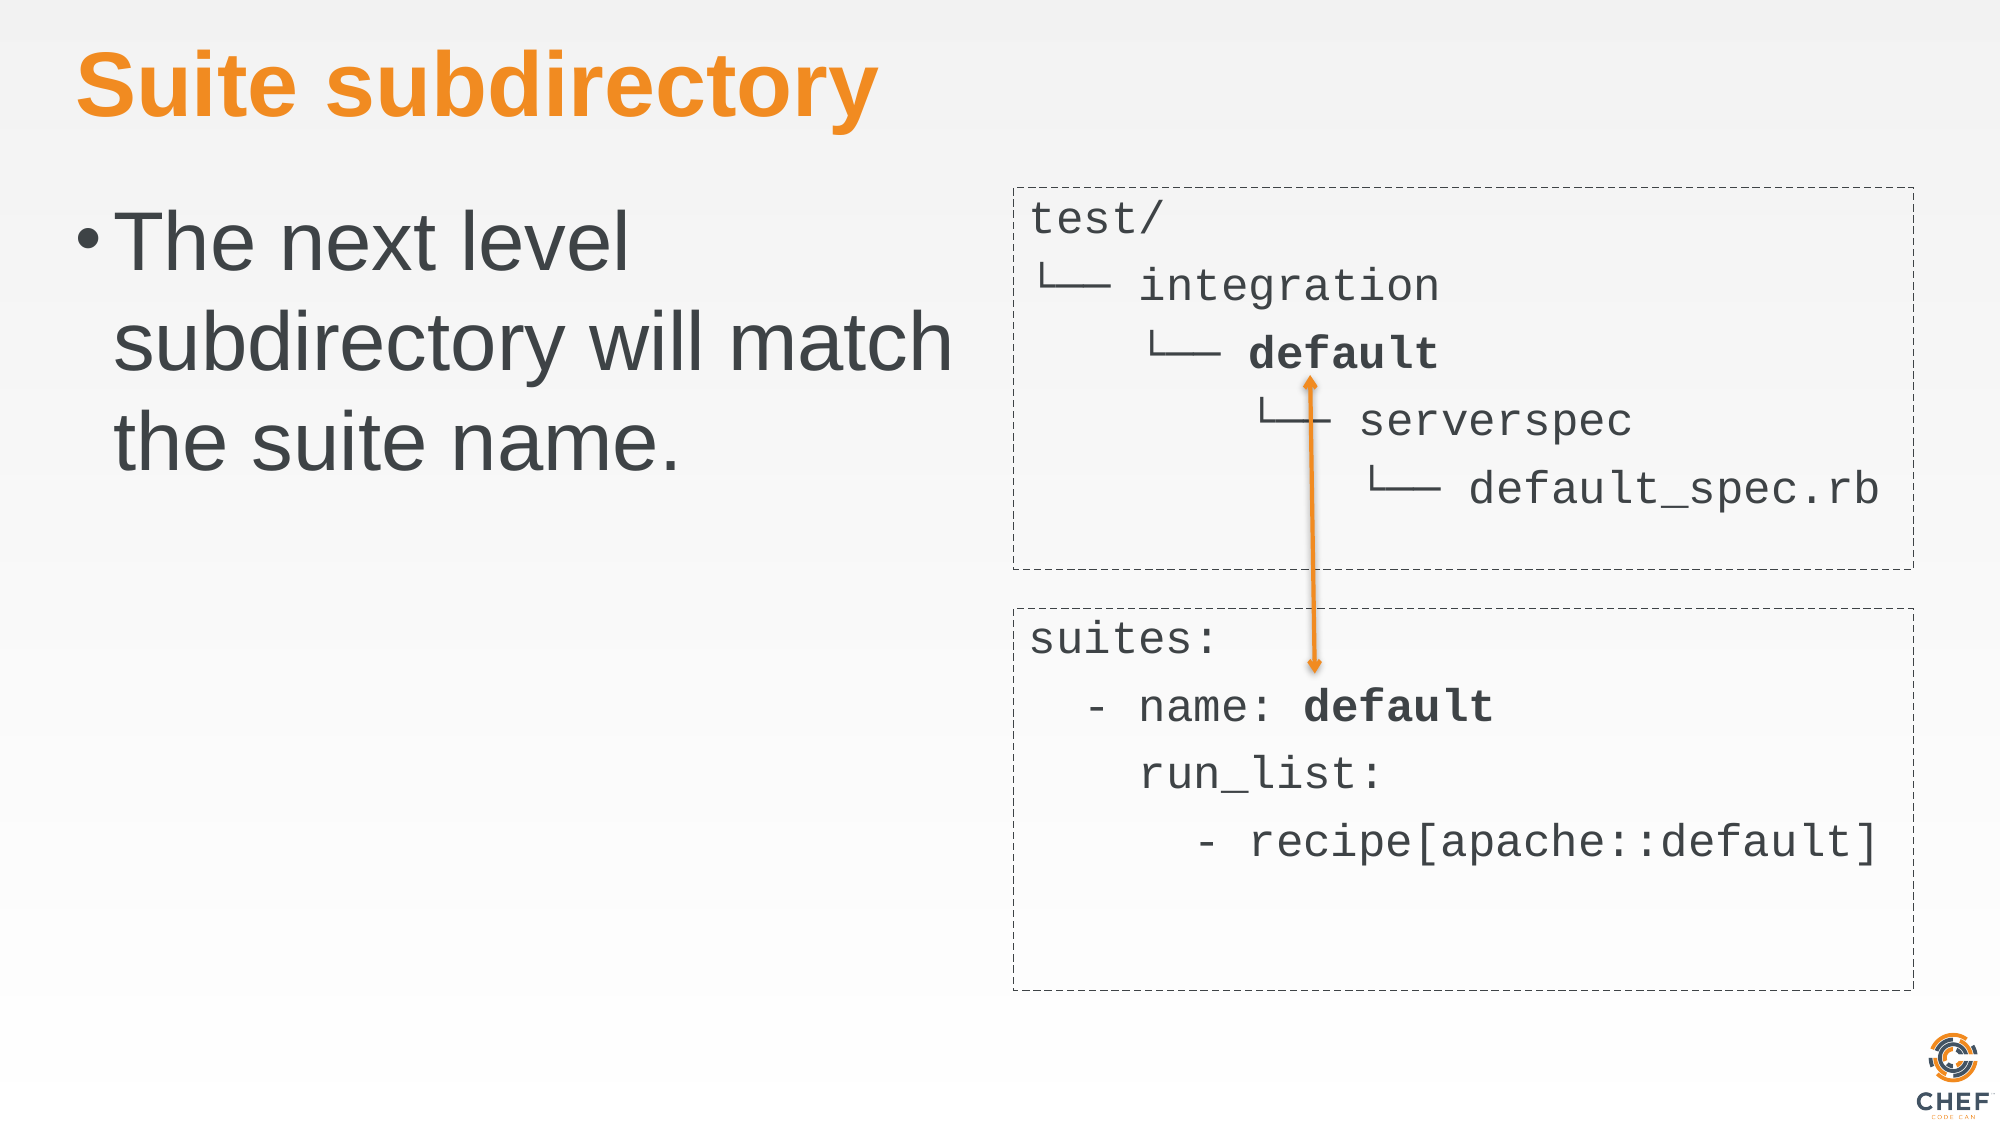

# Suite subdirectory
The next level subdirectory will match the suite name.
test/
└── integration
    └── default
        └── serverspec
            └── default_spec.rb

suites:
  - name: default
    run_list:
      - recipe[apache::default]